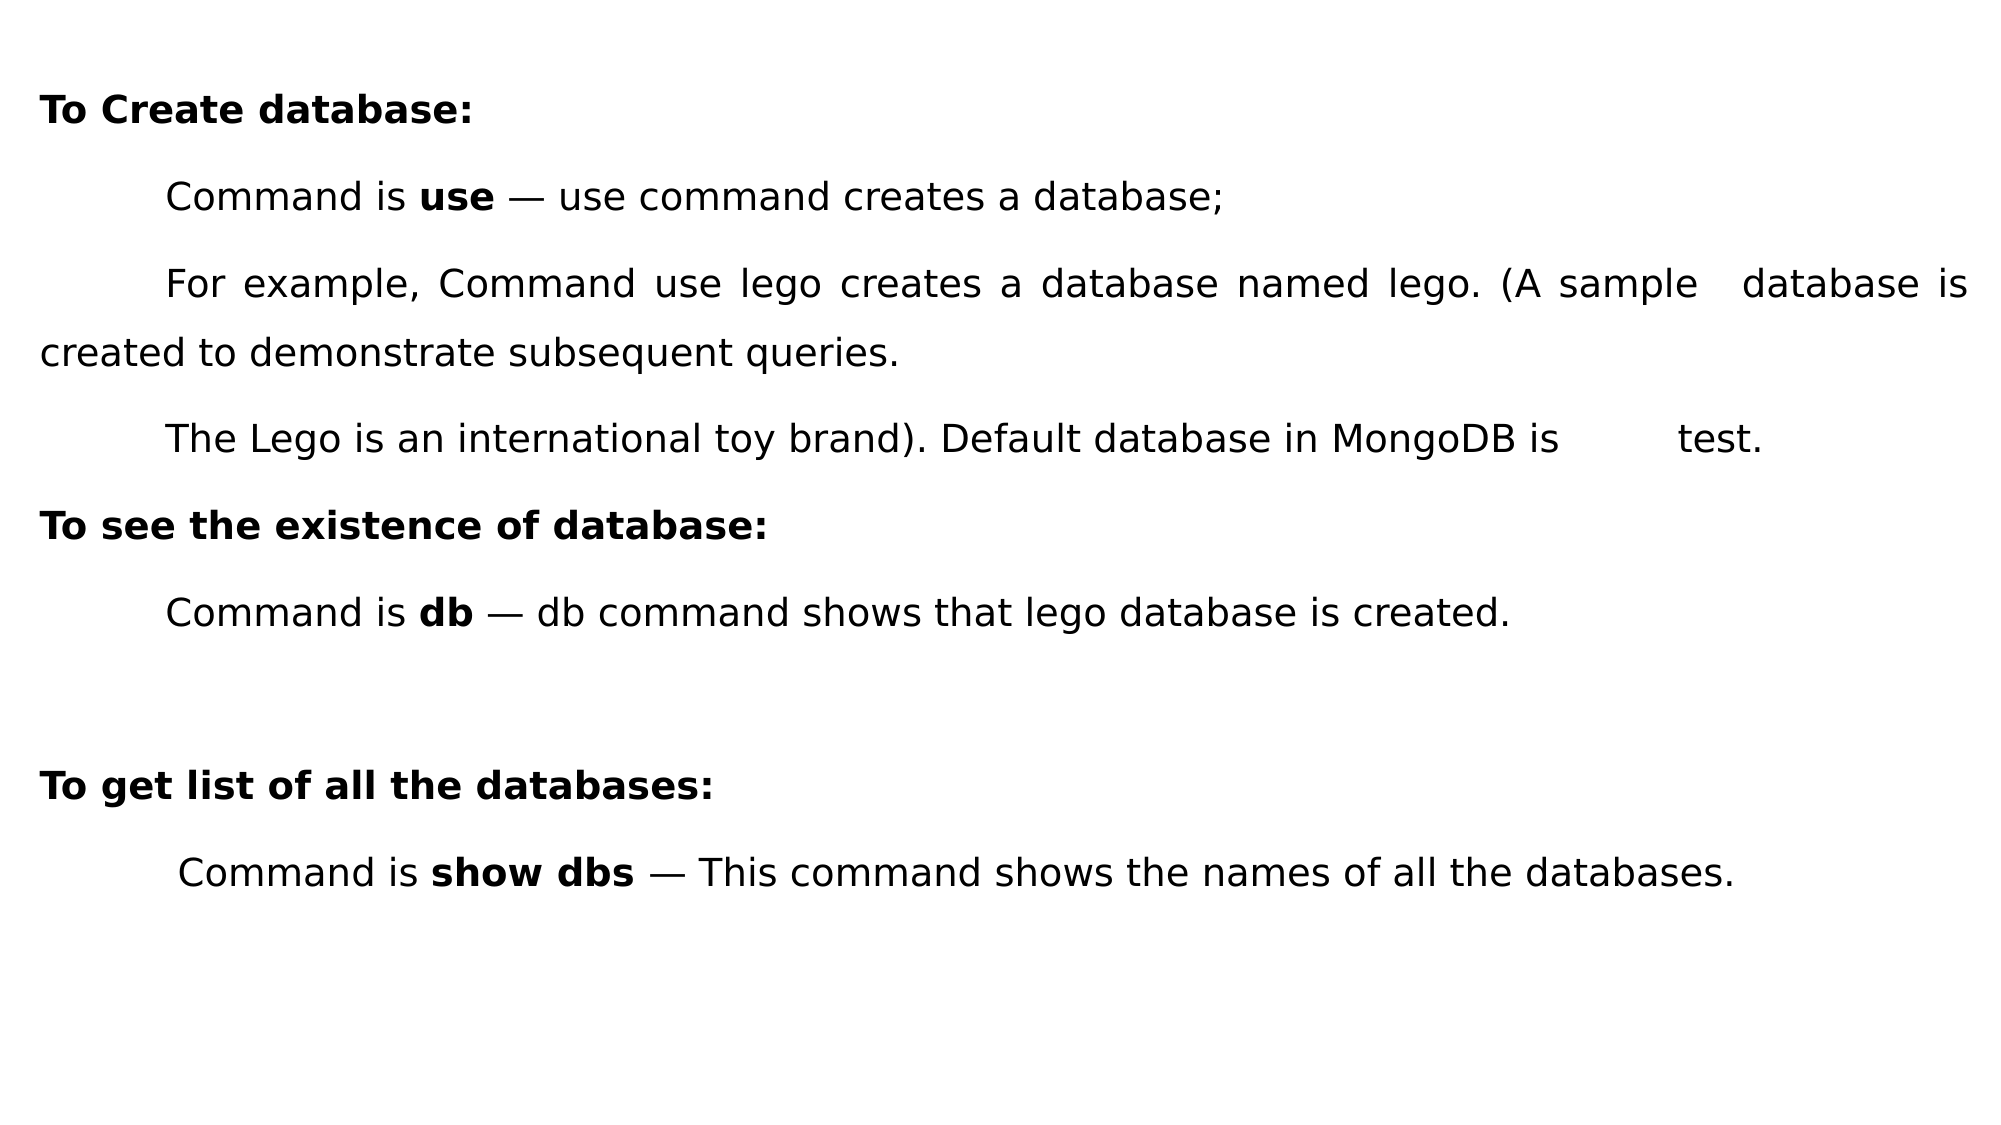

To Create database:
	Command is use — use command creates a database;
	For example, Command use lego creates a database named lego. (A sample 	database is created to demonstrate subsequent queries.
	The Lego is an international toy brand). Default database in MongoDB is 	test.
To see the existence of database:
	Command is db — db command shows that lego database is created.

To get list of all the databases:
	 Command is show dbs — This command shows the names of all the databases.